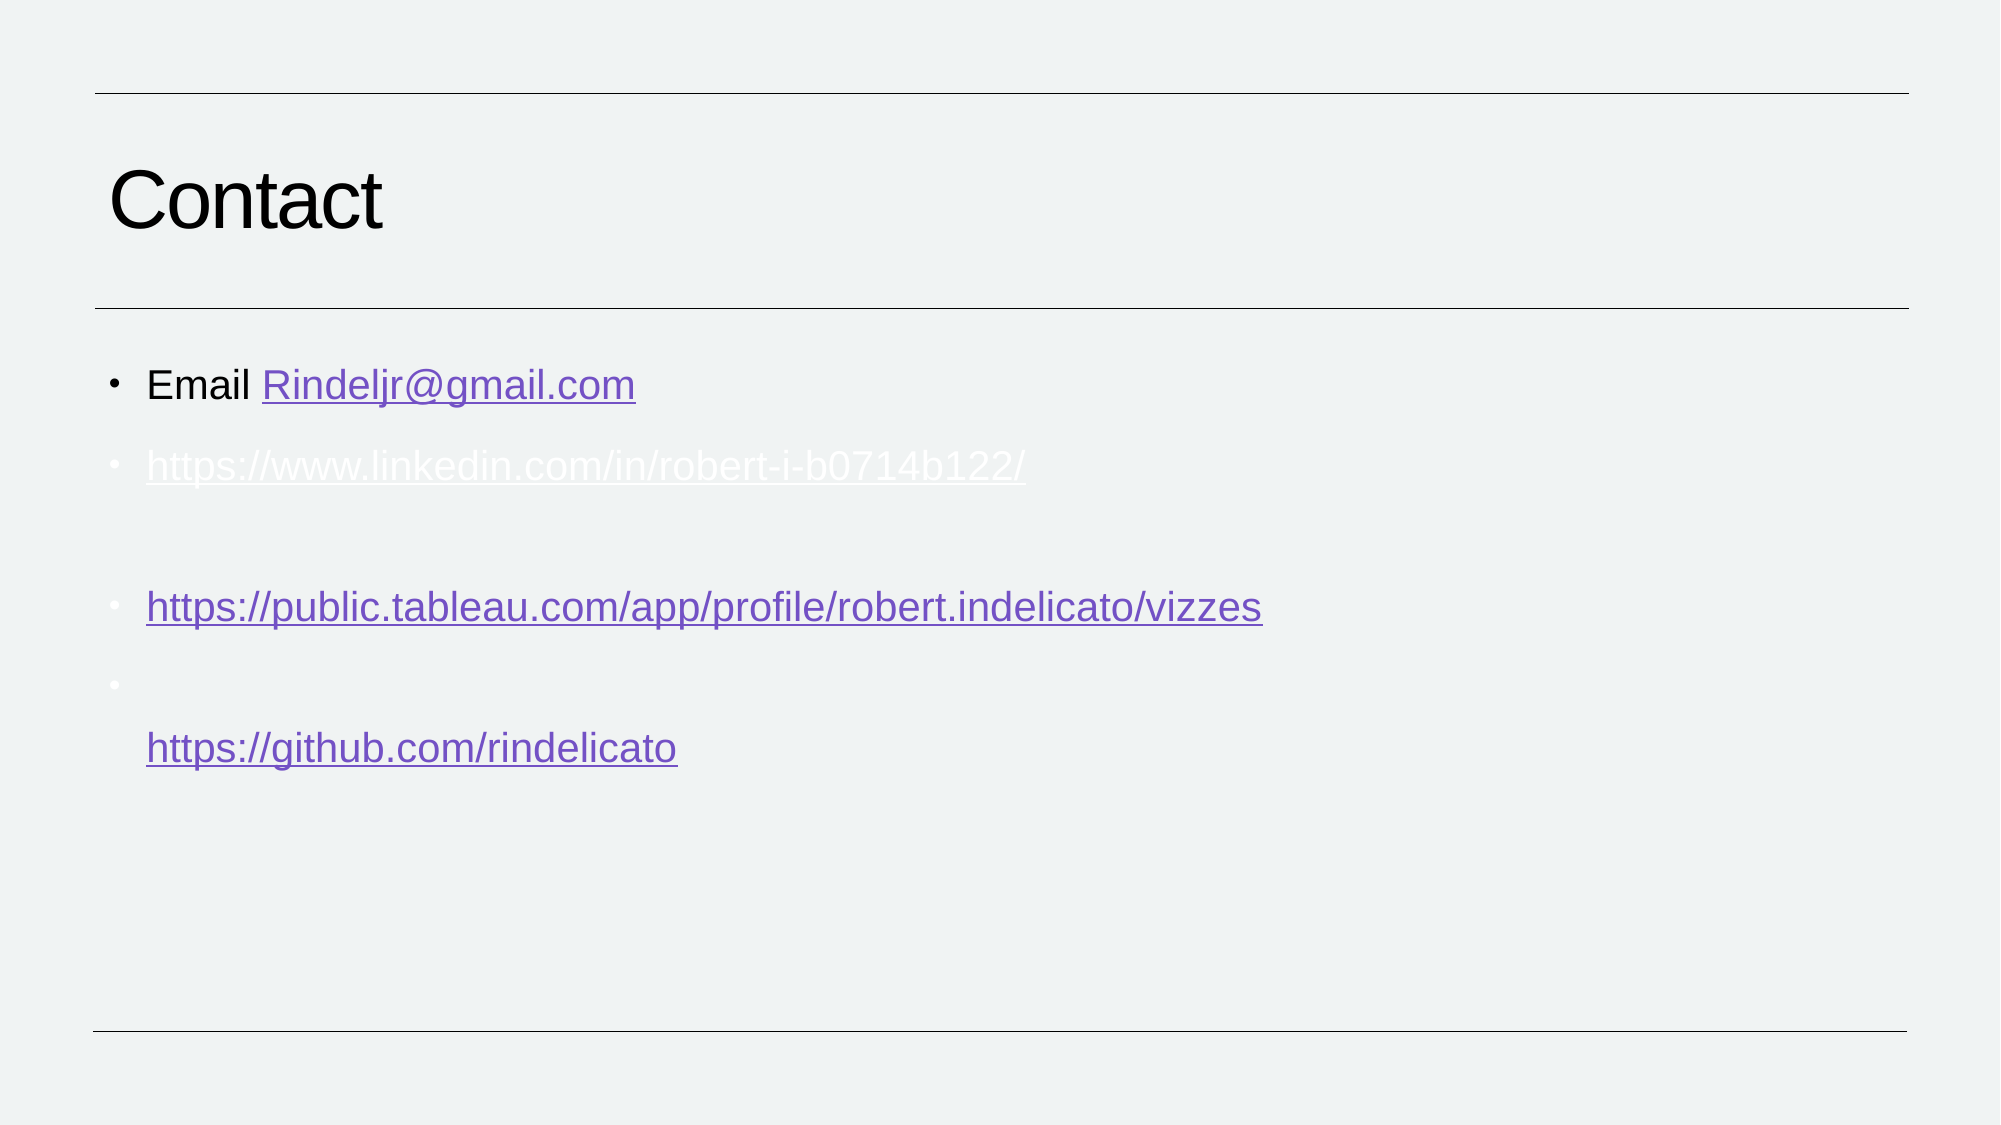

# Contact
Email Rindeljr@gmail.com
https://www.linkedin.com/in/robert-i-b0714b122/
https://public.tableau.com/app/profile/robert.indelicato/vizzes
https://github.com/rindelicato